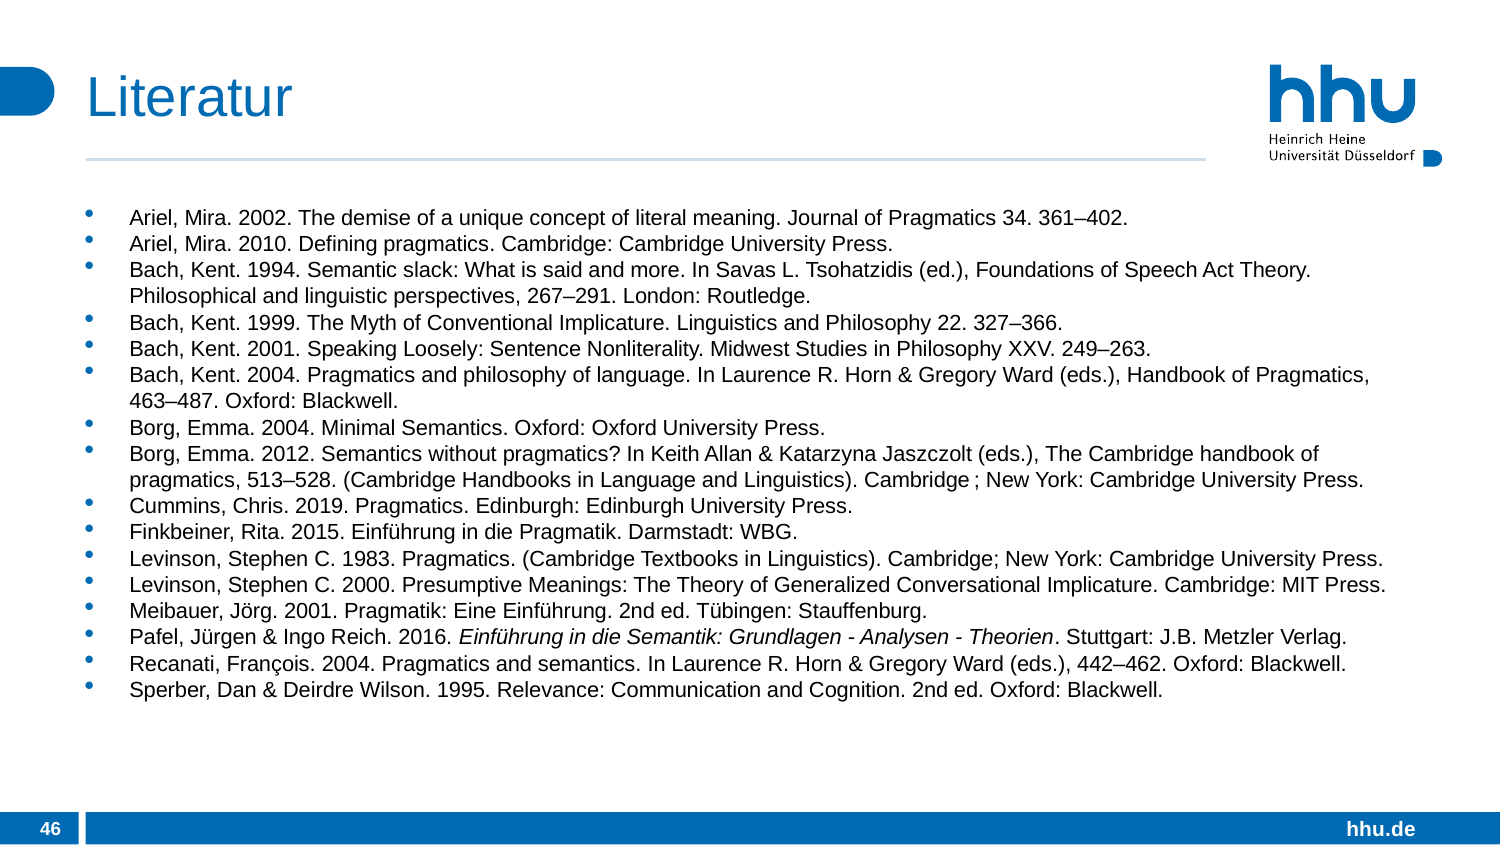

# Literatur
Ariel, Mira. 2002. The demise of a unique concept of literal meaning. Journal of Pragmatics 34. 361–402.
Ariel, Mira. 2010. Defining pragmatics. Cambridge: Cambridge University Press.
Bach, Kent. 1994. Semantic slack: What is said and more. In Savas L. Tsohatzidis (ed.), Foundations of Speech Act Theory. Philosophical and linguistic perspectives, 267–291. London: Routledge.
Bach, Kent. 1999. The Myth of Conventional Implicature. Linguistics and Philosophy 22. 327–366.
Bach, Kent. 2001. Speaking Loosely: Sentence Nonliterality. Midwest Studies in Philosophy XXV. 249–263.
Bach, Kent. 2004. Pragmatics and philosophy of language. In Laurence R. Horn & Gregory Ward (eds.), Handbook of Pragmatics, 463–487. Oxford: Blackwell.
Borg, Emma. 2004. Minimal Semantics. Oxford: Oxford University Press.
Borg, Emma. 2012. Semantics without pragmatics? In Keith Allan & Katarzyna Jaszczolt (eds.), The Cambridge handbook of pragmatics, 513–528. (Cambridge Handbooks in Language and Linguistics). Cambridge ; New York: Cambridge University Press.
Cummins, Chris. 2019. Pragmatics. Edinburgh: Edinburgh University Press.
Finkbeiner, Rita. 2015. Einführung in die Pragmatik. Darmstadt: WBG.
Levinson, Stephen C. 1983. Pragmatics. (Cambridge Textbooks in Linguistics). Cambridge; New York: Cambridge University Press.
Levinson, Stephen C. 2000. Presumptive Meanings: The Theory of Generalized Conversational Implicature. Cambridge: MIT Press.
Meibauer, Jörg. 2001. Pragmatik: Eine Einführung. 2nd ed. Tübingen: Stauffenburg.
Pafel, Jürgen & Ingo Reich. 2016. Einführung in die Semantik: Grundlagen - Analysen - Theorien. Stuttgart: J.B. Metzler Verlag.
Recanati, François. 2004. Pragmatics and semantics. In Laurence R. Horn & Gregory Ward (eds.), 442–462. Oxford: Blackwell.
Sperber, Dan & Deirdre Wilson. 1995. Relevance: Communication and Cognition. 2nd ed. Oxford: Blackwell.

46